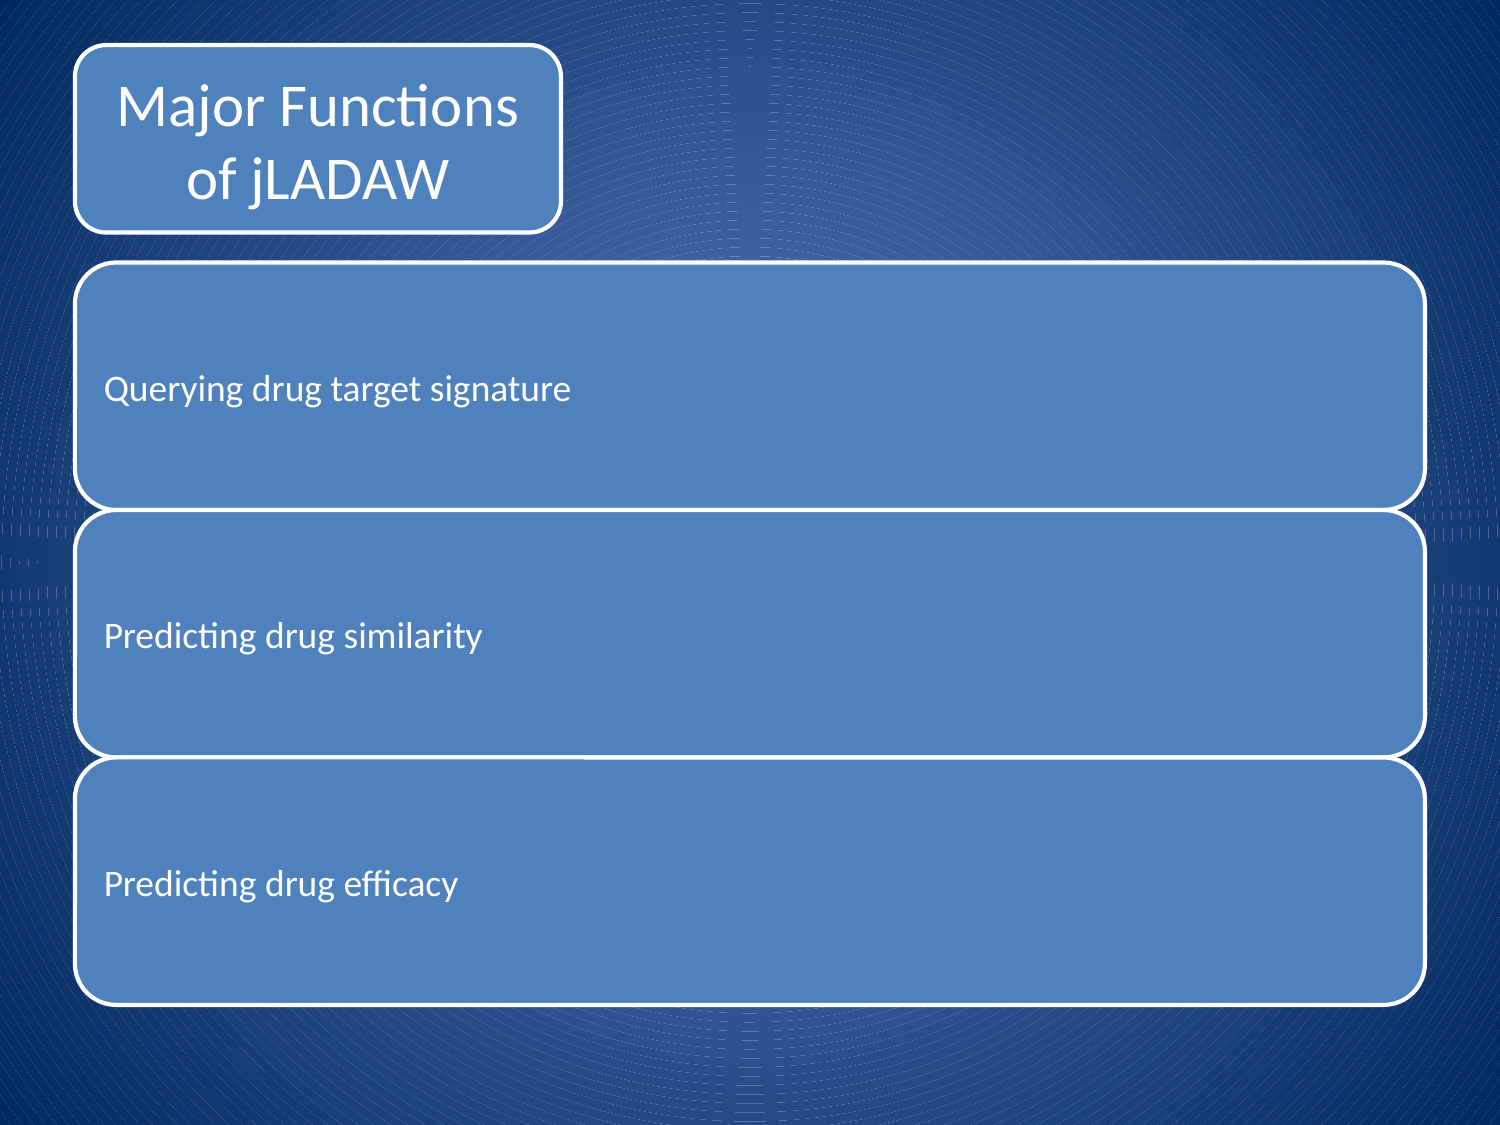

Major Functions of jLADAW
Querying drug target signature
Predicting drug similarity
Predicting drug efficacy